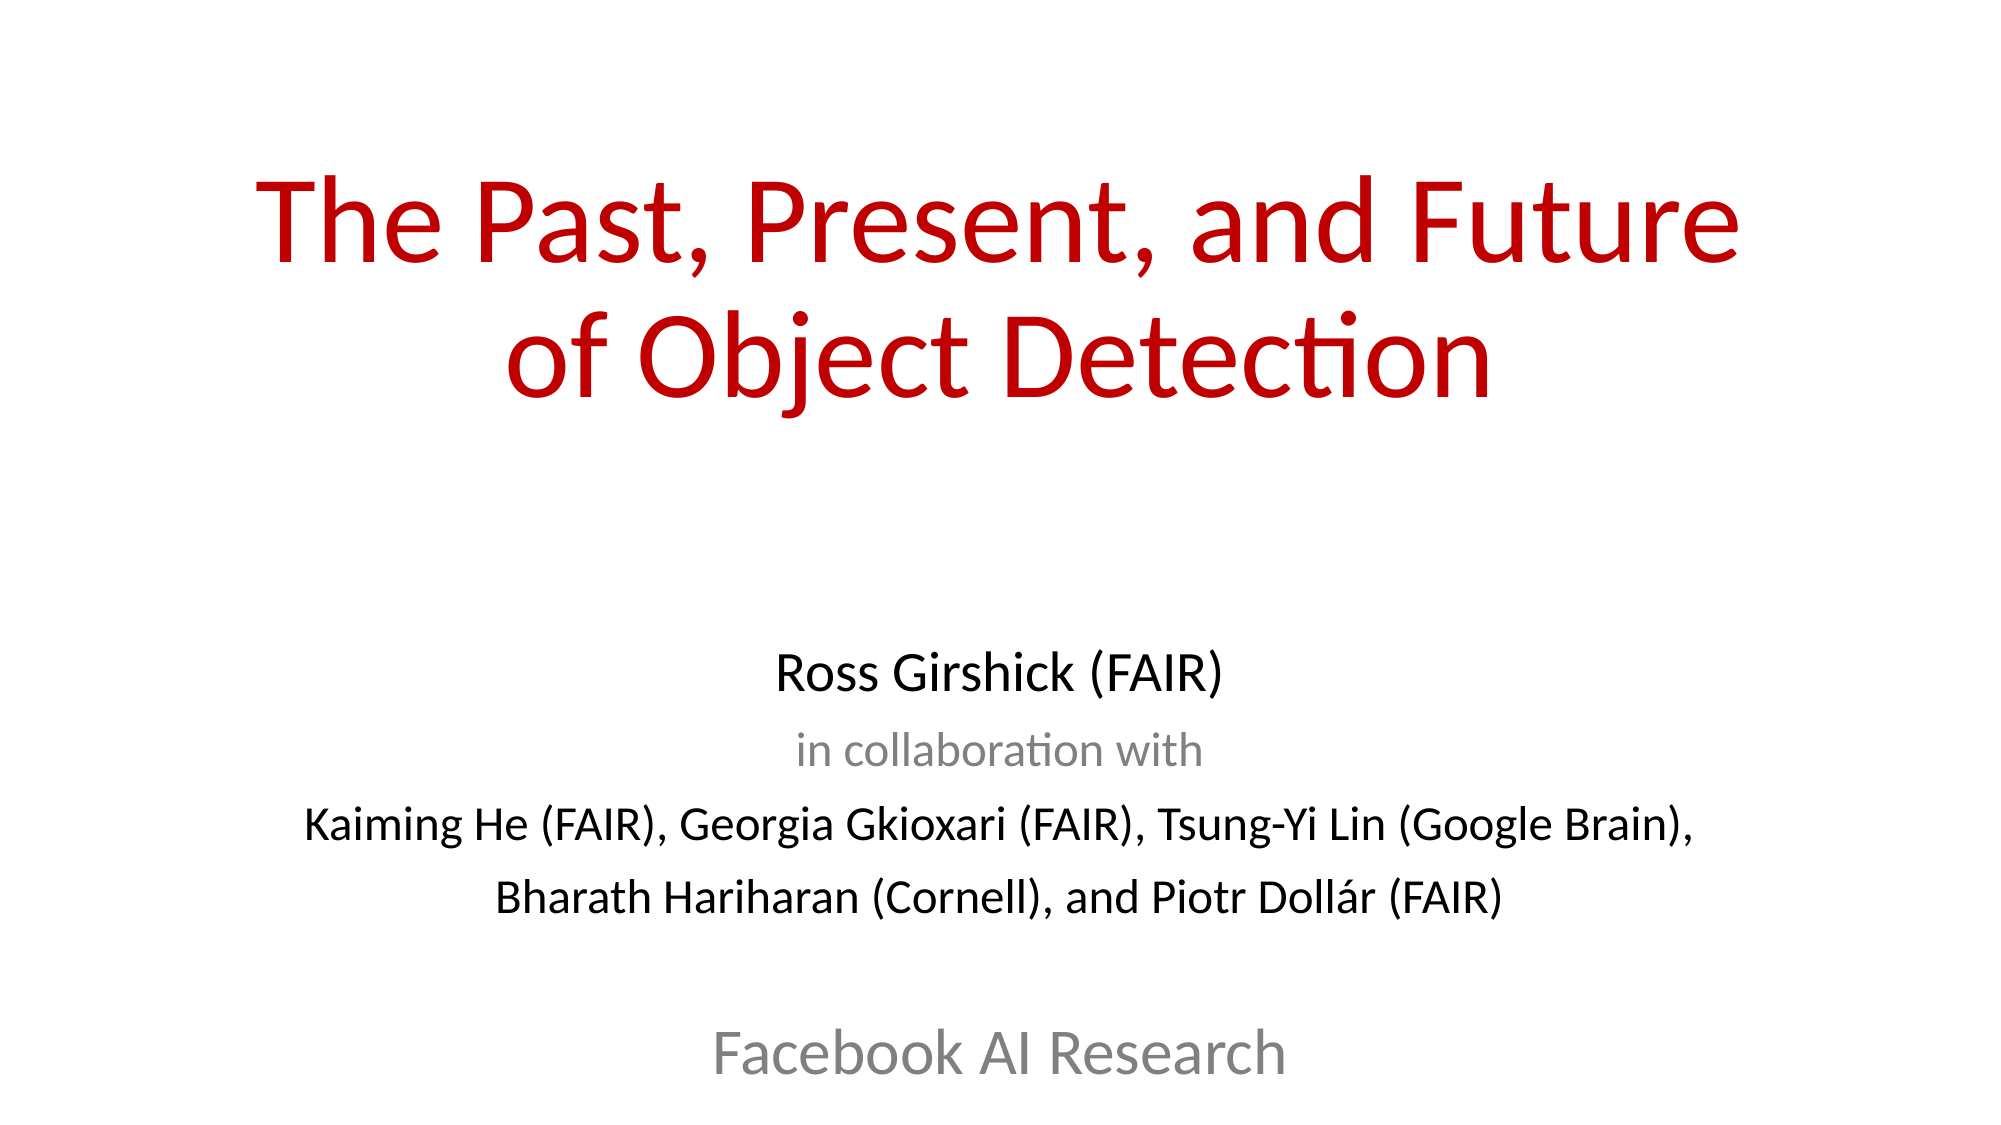

# The Past, Present, and Future of Object Detection
Ross Girshick (FAIR)
in collaboration with
Kaiming He (FAIR), Georgia Gkioxari (FAIR), Tsung-Yi Lin (Google Brain),
Bharath Hariharan (Cornell), and Piotr Dollár (FAIR)

Facebook AI Research